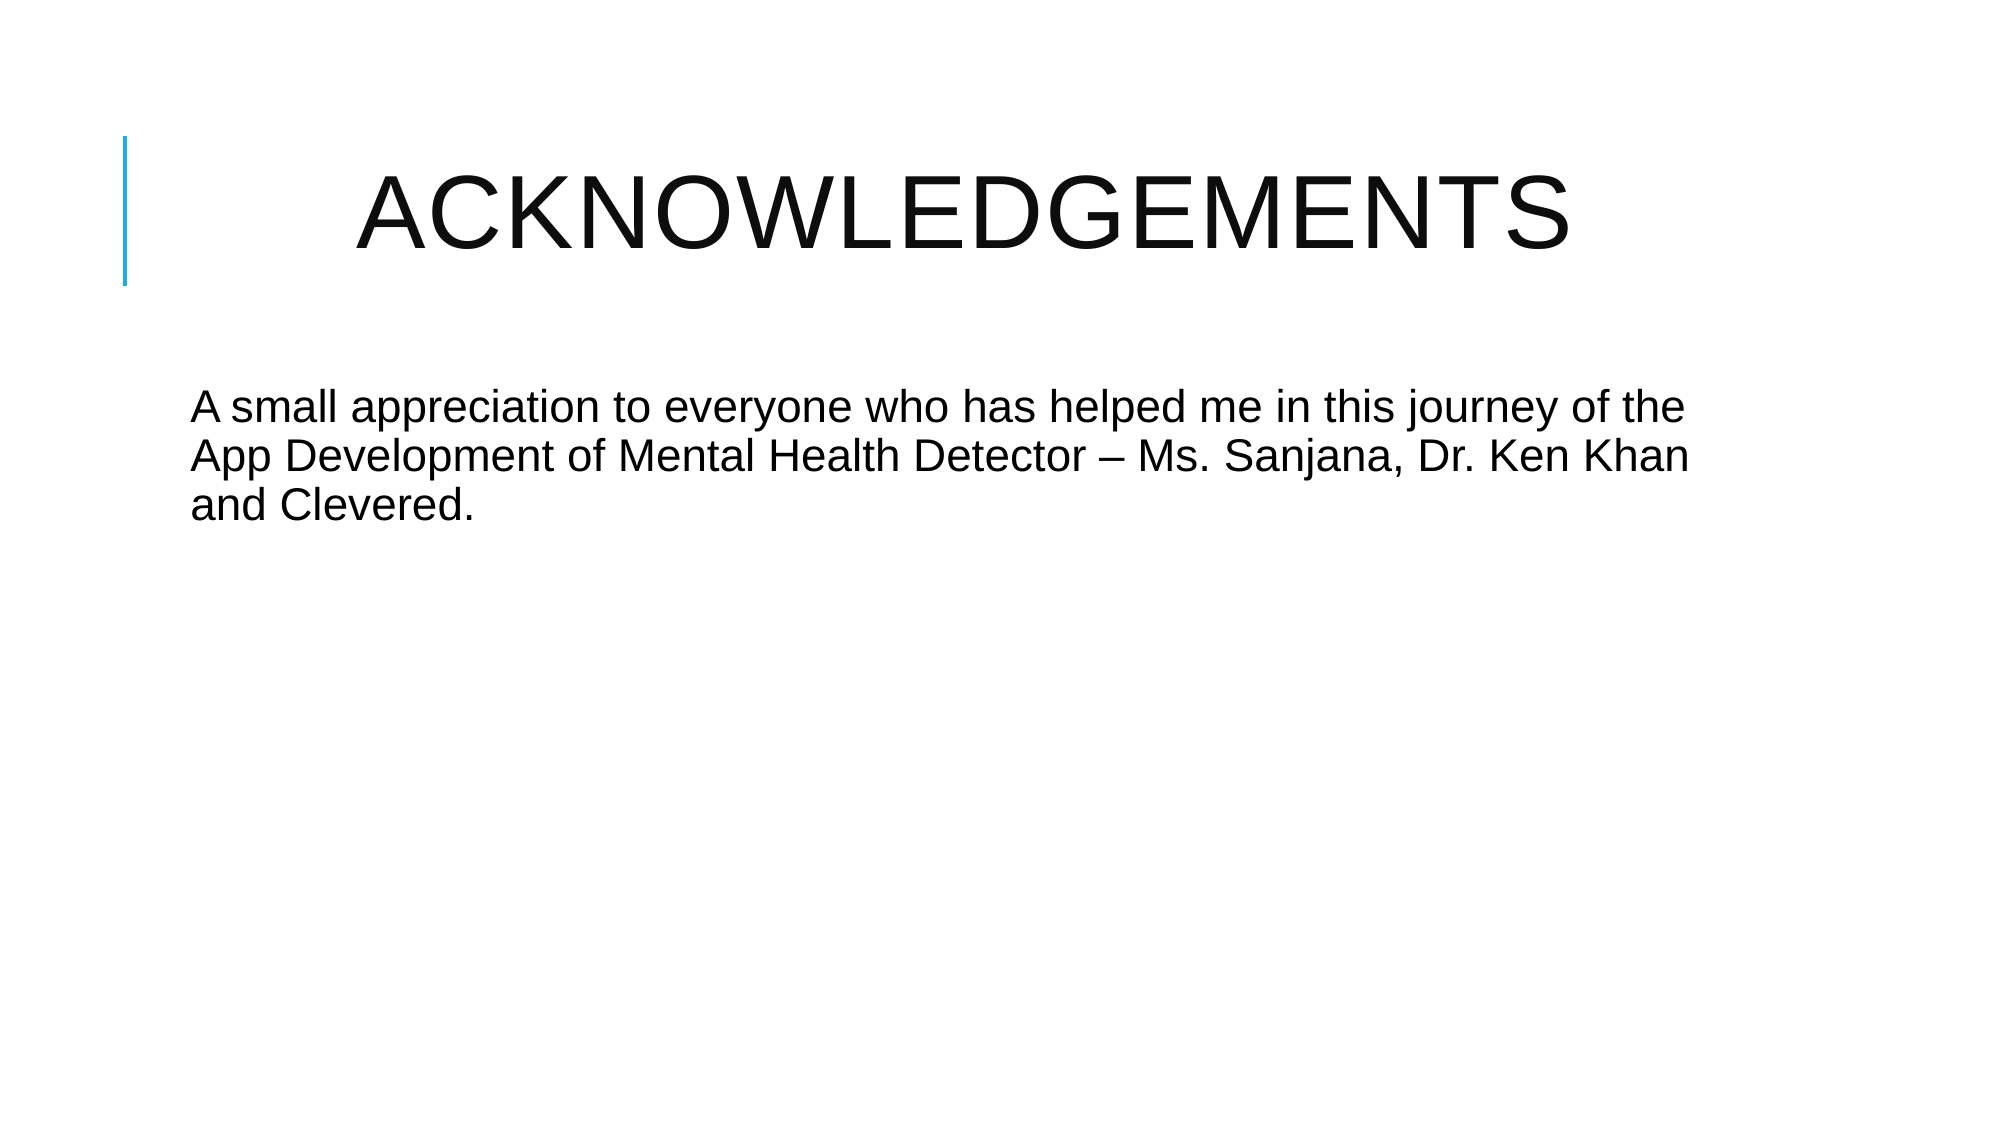

# Acknowledgements
A small appreciation to everyone who has helped me in this journey of the App Development of Mental Health Detector – Ms. Sanjana, Dr. Ken Khan and Clevered.